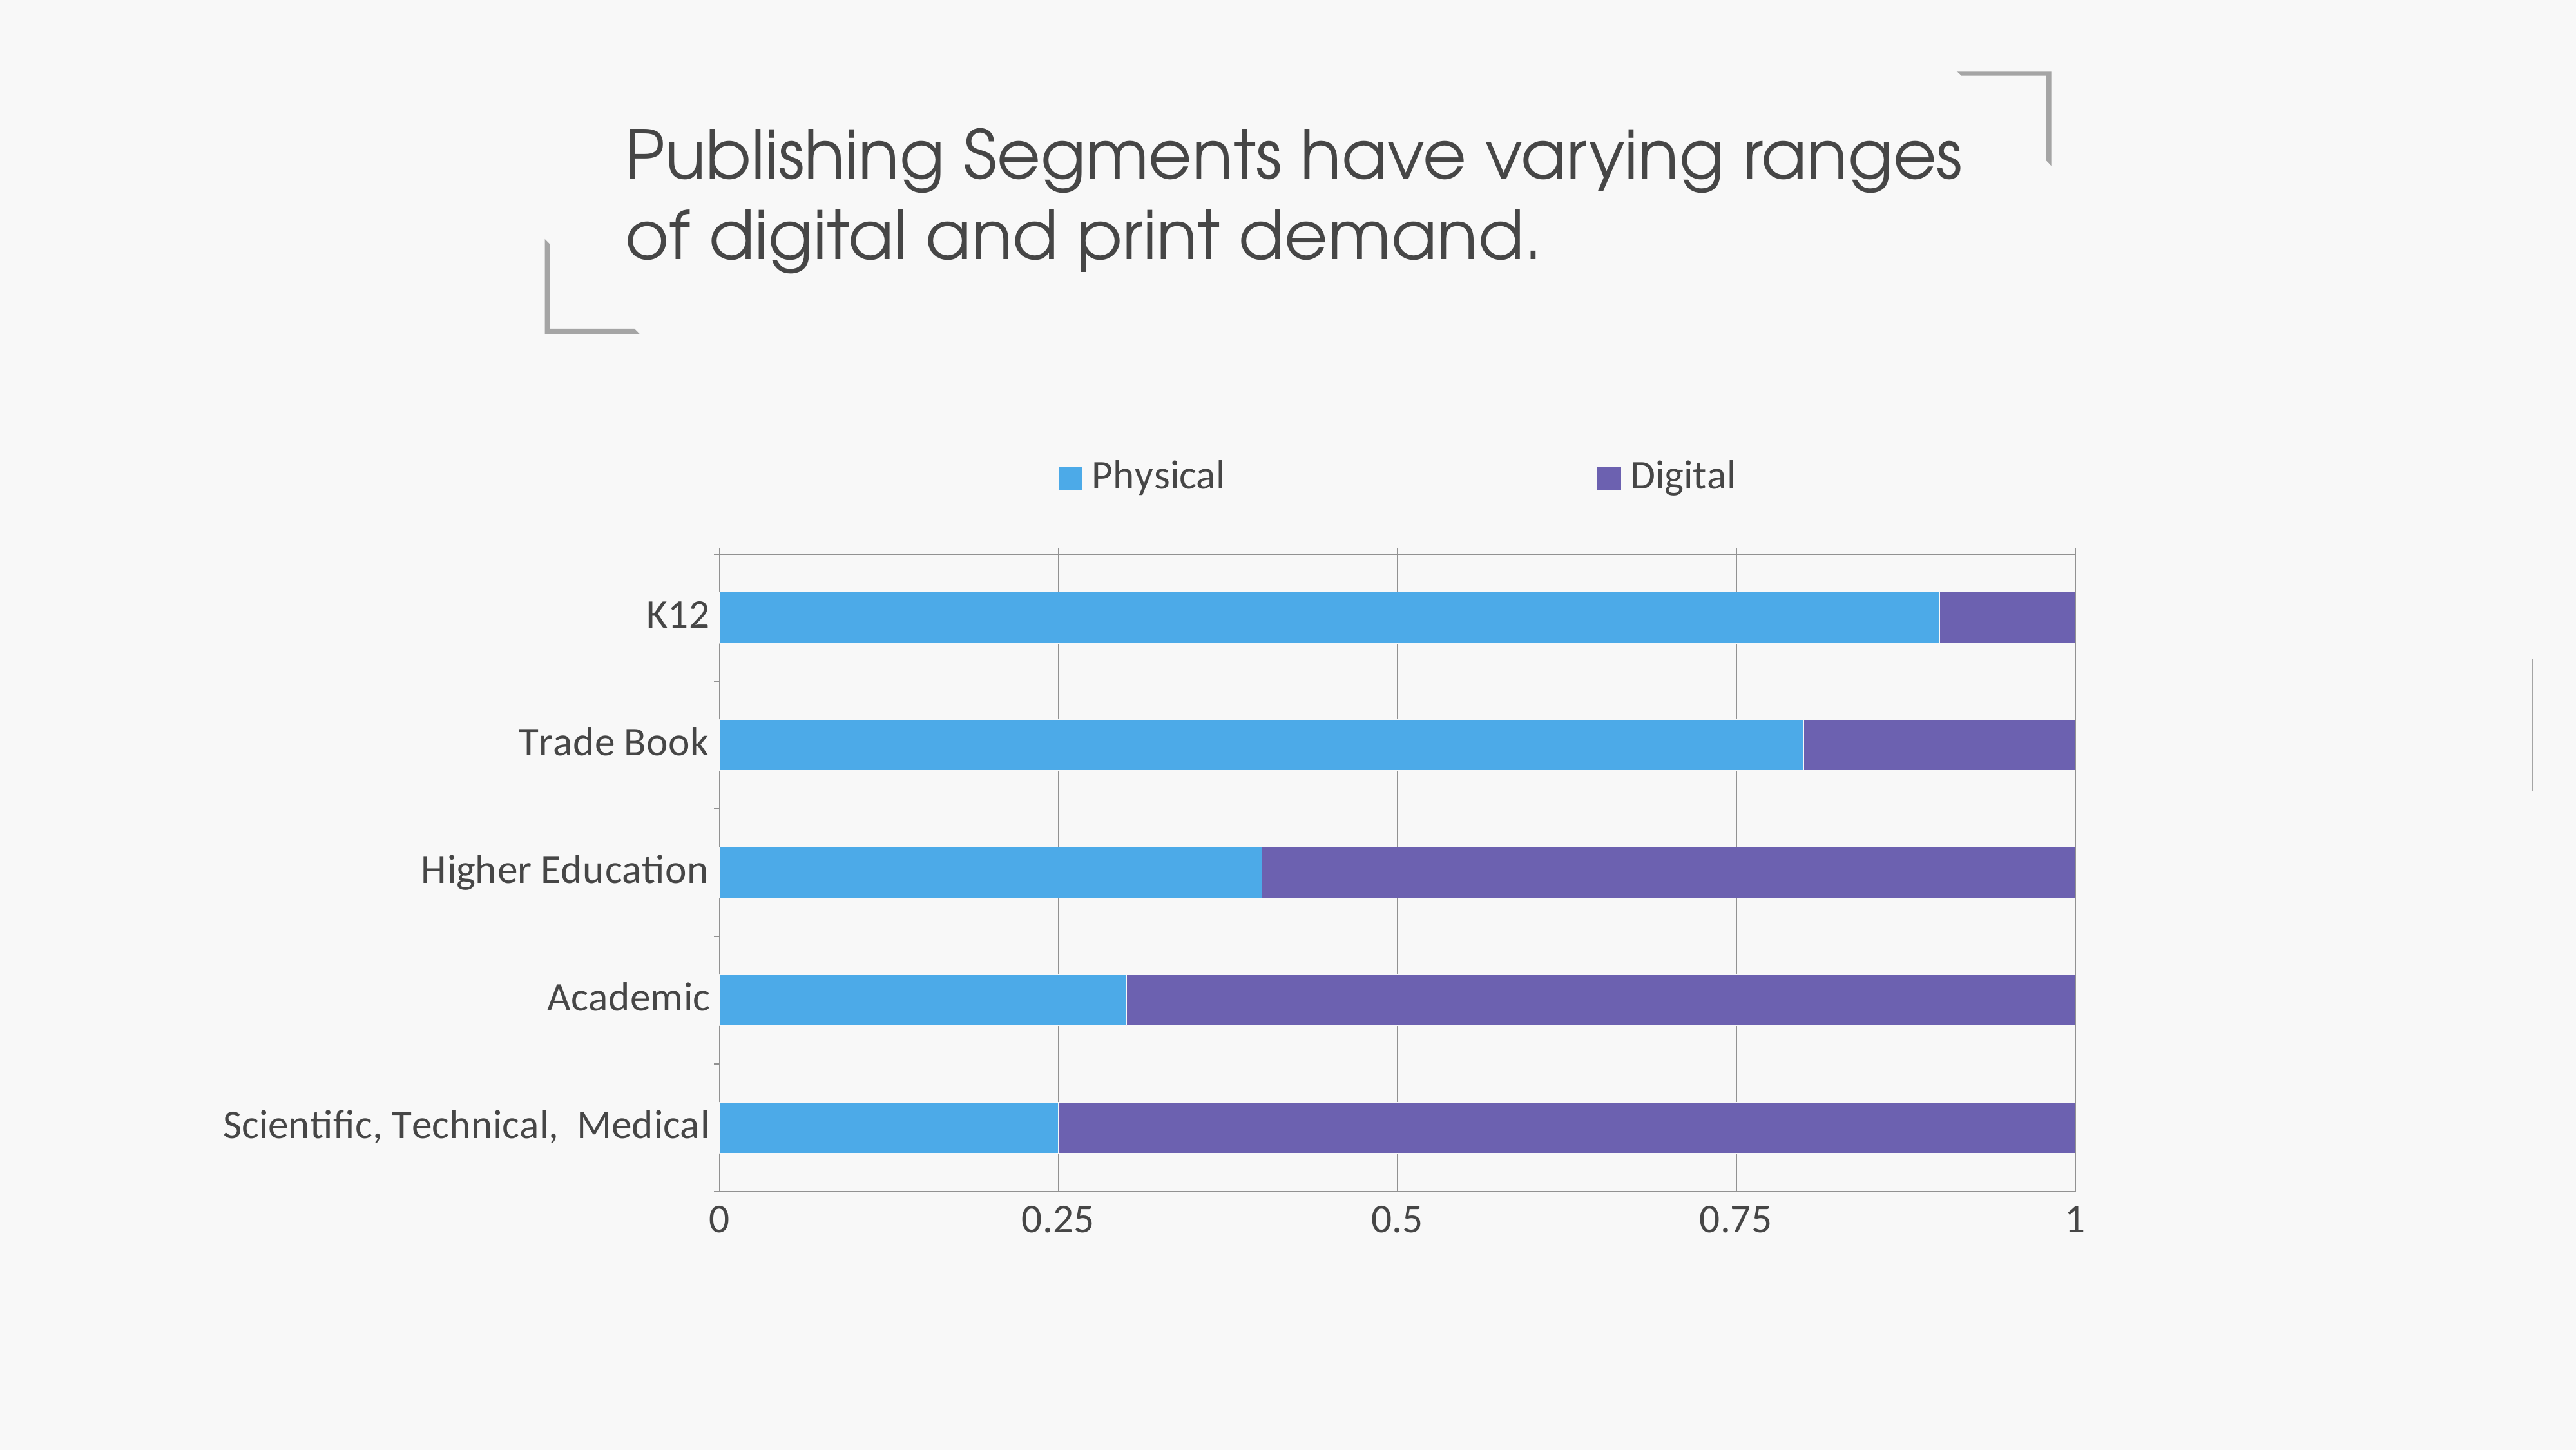

Publishing Segments have varying ranges of digital and print demand.

### Chart

| Category | Physical | Digital |
|---|---|---|
| K12 | 90.0 | 10.0 |
| Trade Book | 80.0 | 20.0 |
| Higher Education | 40.0 | 60.0 |
| Academic | 30.0 | 70.0 |
| Scientific, Technical,  Medical | 25.0 | 75.0 |
4